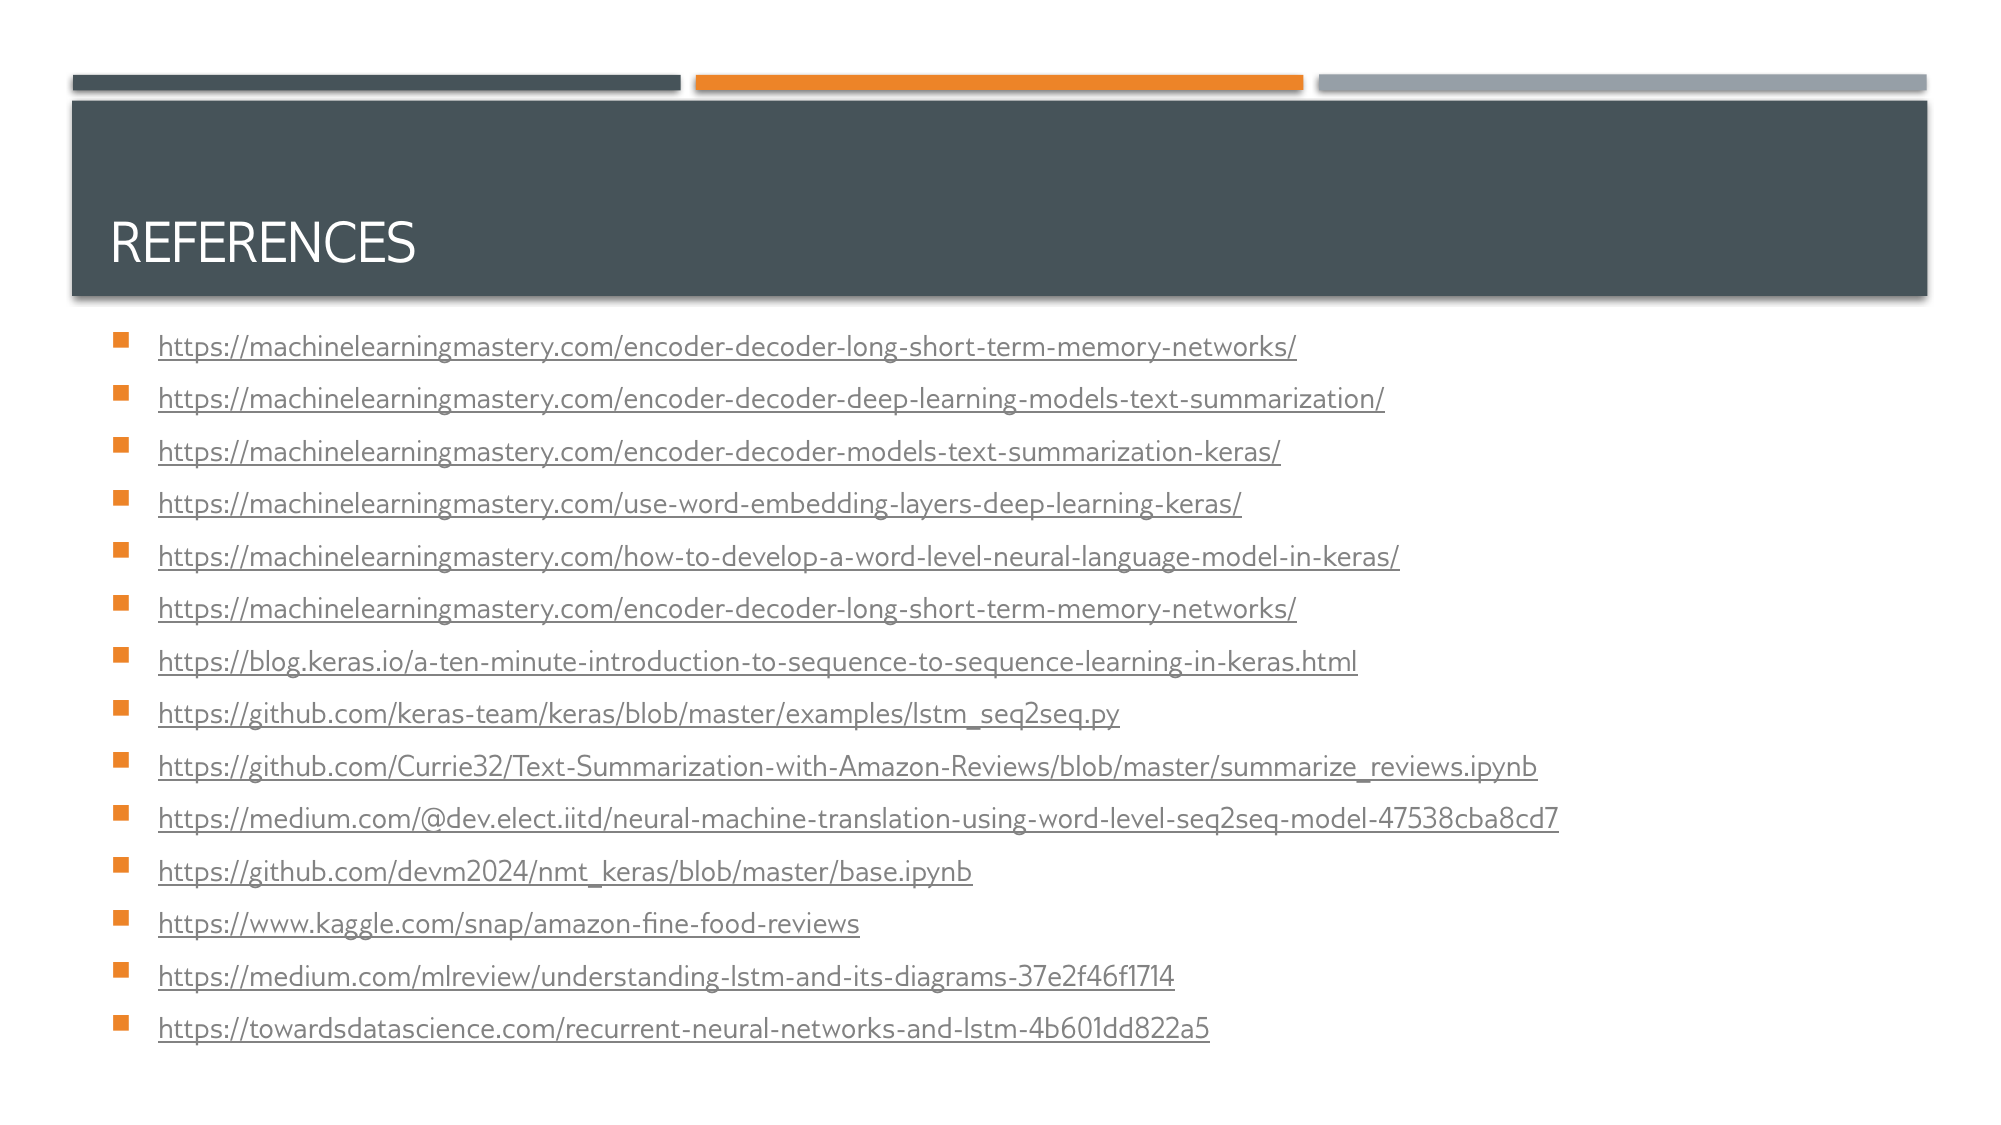

# references
https://machinelearningmastery.com/encoder-decoder-long-short-term-memory-networks/
https://machinelearningmastery.com/encoder-decoder-deep-learning-models-text-summarization/
https://machinelearningmastery.com/encoder-decoder-models-text-summarization-keras/
https://machinelearningmastery.com/use-word-embedding-layers-deep-learning-keras/
https://machinelearningmastery.com/how-to-develop-a-word-level-neural-language-model-in-keras/
https://machinelearningmastery.com/encoder-decoder-long-short-term-memory-networks/
https://blog.keras.io/a-ten-minute-introduction-to-sequence-to-sequence-learning-in-keras.html
https://github.com/keras-team/keras/blob/master/examples/lstm_seq2seq.py
https://github.com/Currie32/Text-Summarization-with-Amazon-Reviews/blob/master/summarize_reviews.ipynb
https://medium.com/@dev.elect.iitd/neural-machine-translation-using-word-level-seq2seq-model-47538cba8cd7
https://github.com/devm2024/nmt_keras/blob/master/base.ipynb
https://www.kaggle.com/snap/amazon-fine-food-reviews
https://medium.com/mlreview/understanding-lstm-and-its-diagrams-37e2f46f1714
https://towardsdatascience.com/recurrent-neural-networks-and-lstm-4b601dd822a5